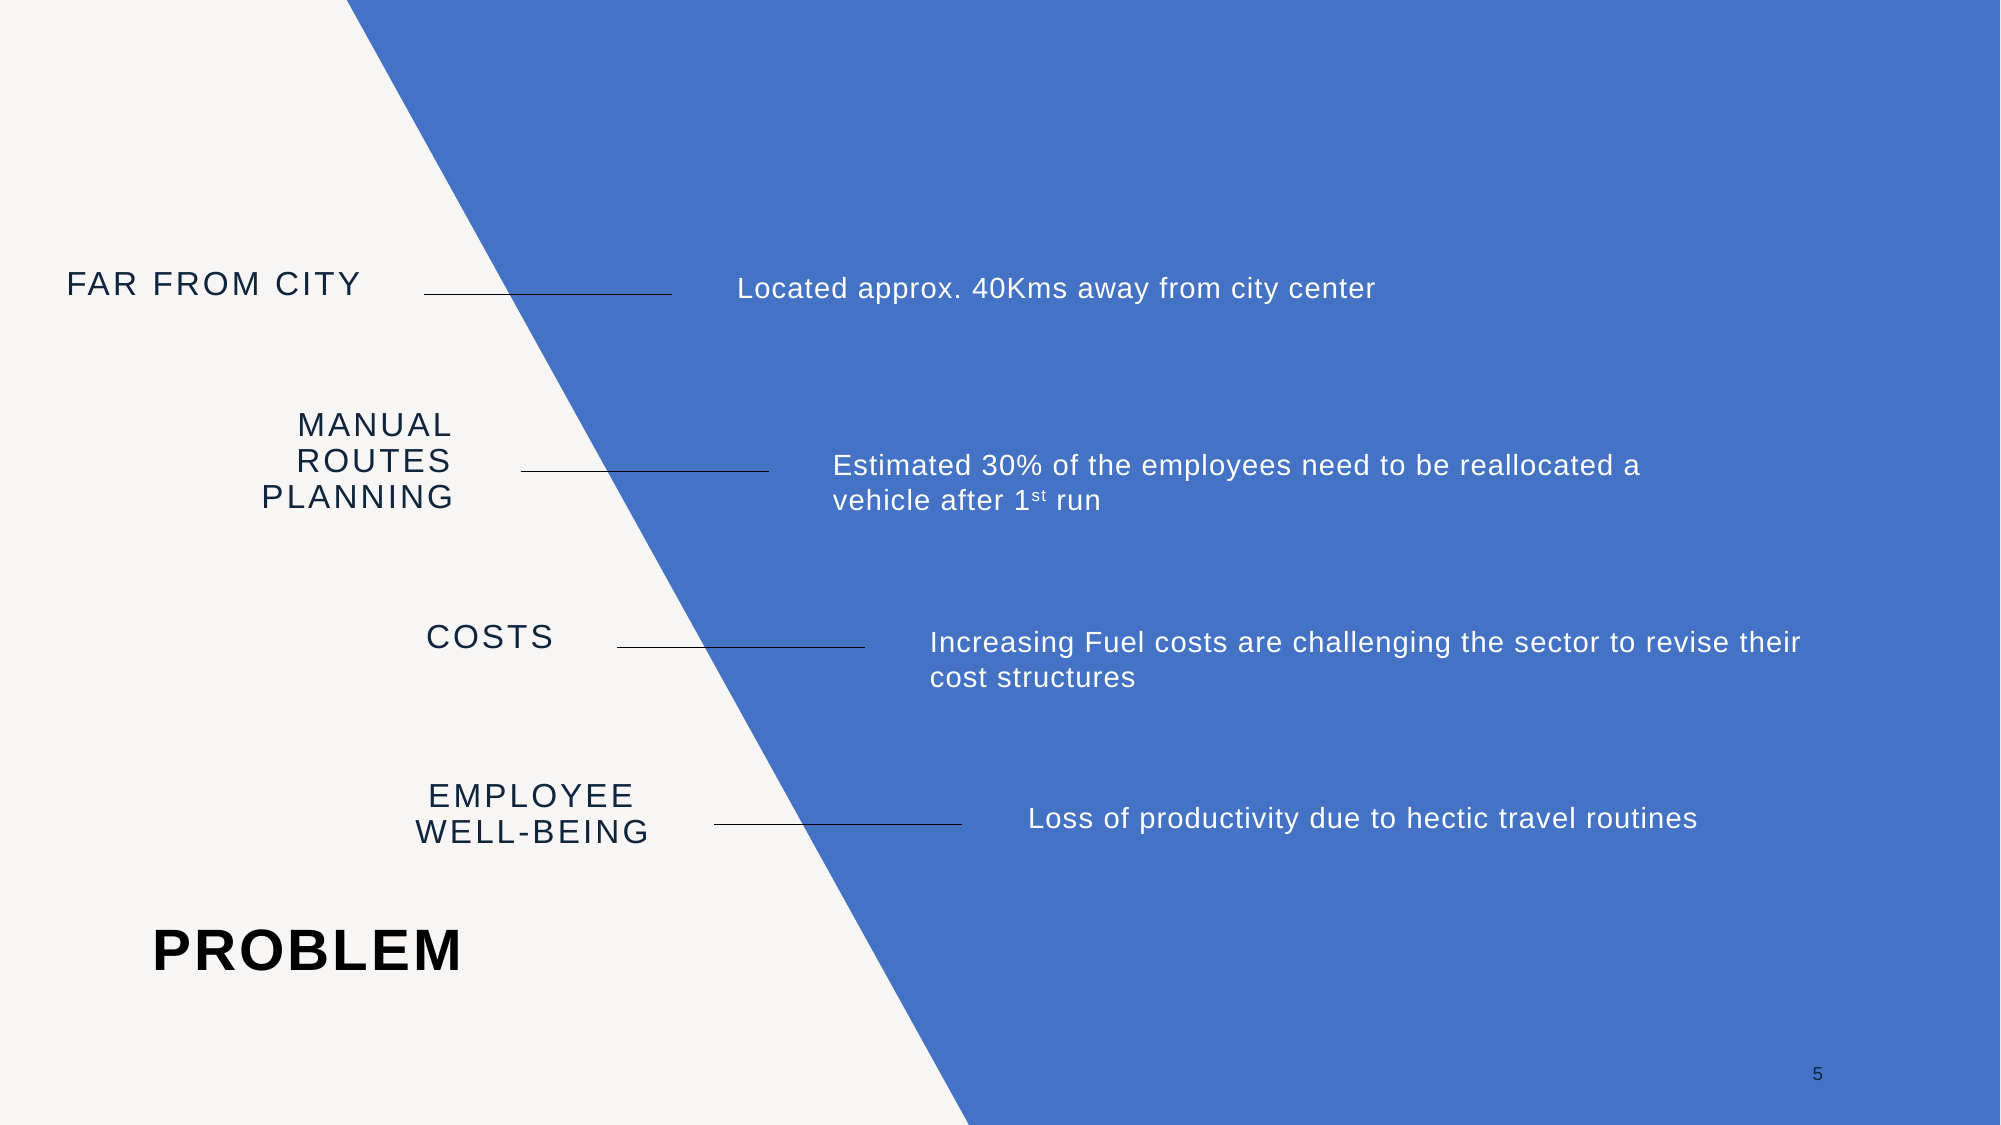

Far From City
Located approx. 40Kms away from city center

 Manual routes planning
Estimated 30% of the employees need to be reallocated a vehicle after 1st run

Costs
Increasing Fuel costs are challenging the sector to revise their cost structures

Employee
Well-being
Loss of productivity due to hectic travel routines

# PROBLEM
5